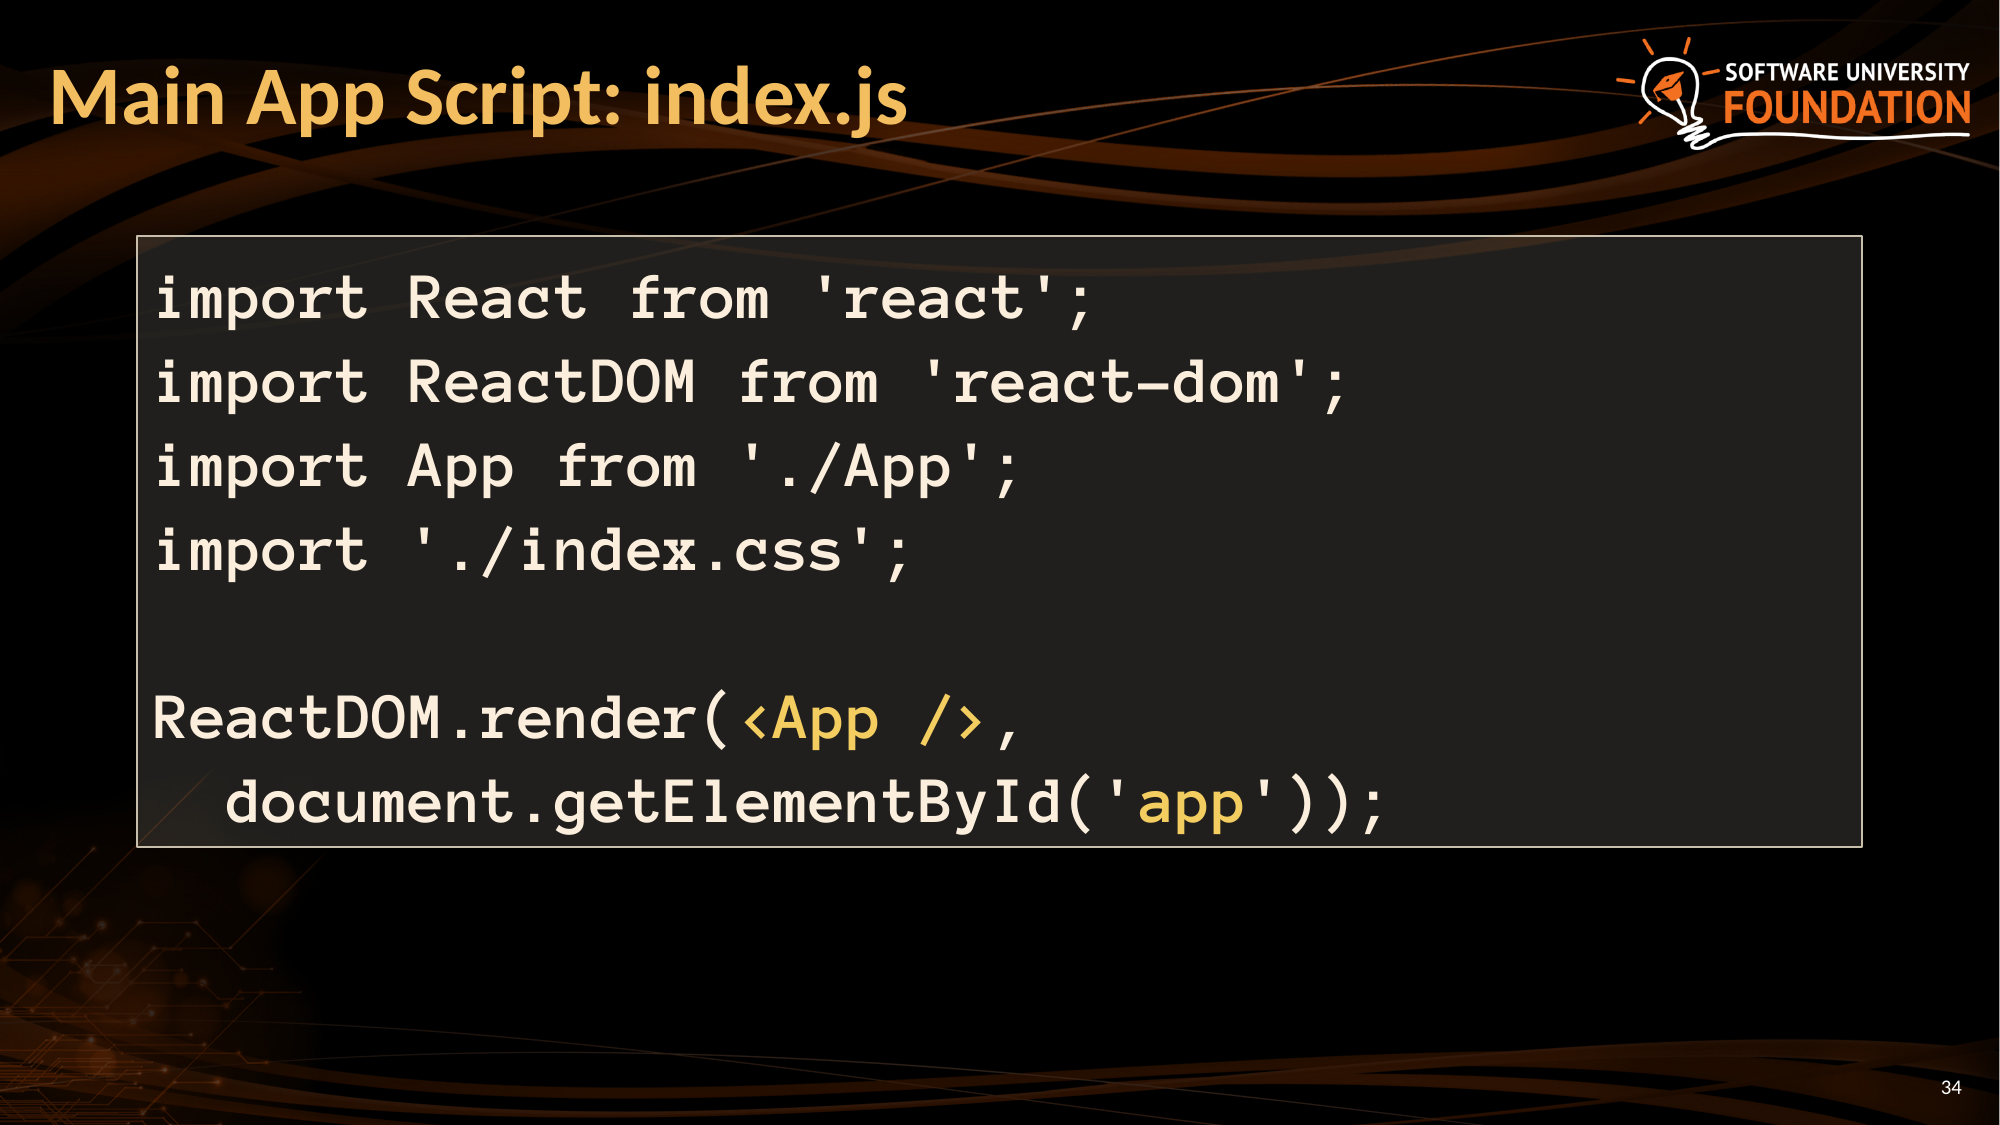

# Main App Script: index.js
import React from 'react';
import ReactDOM from 'react-dom';
import App from './App';
import './index.css';

ReactDOM.render(<App />,
  document.getElementById('app'));
34